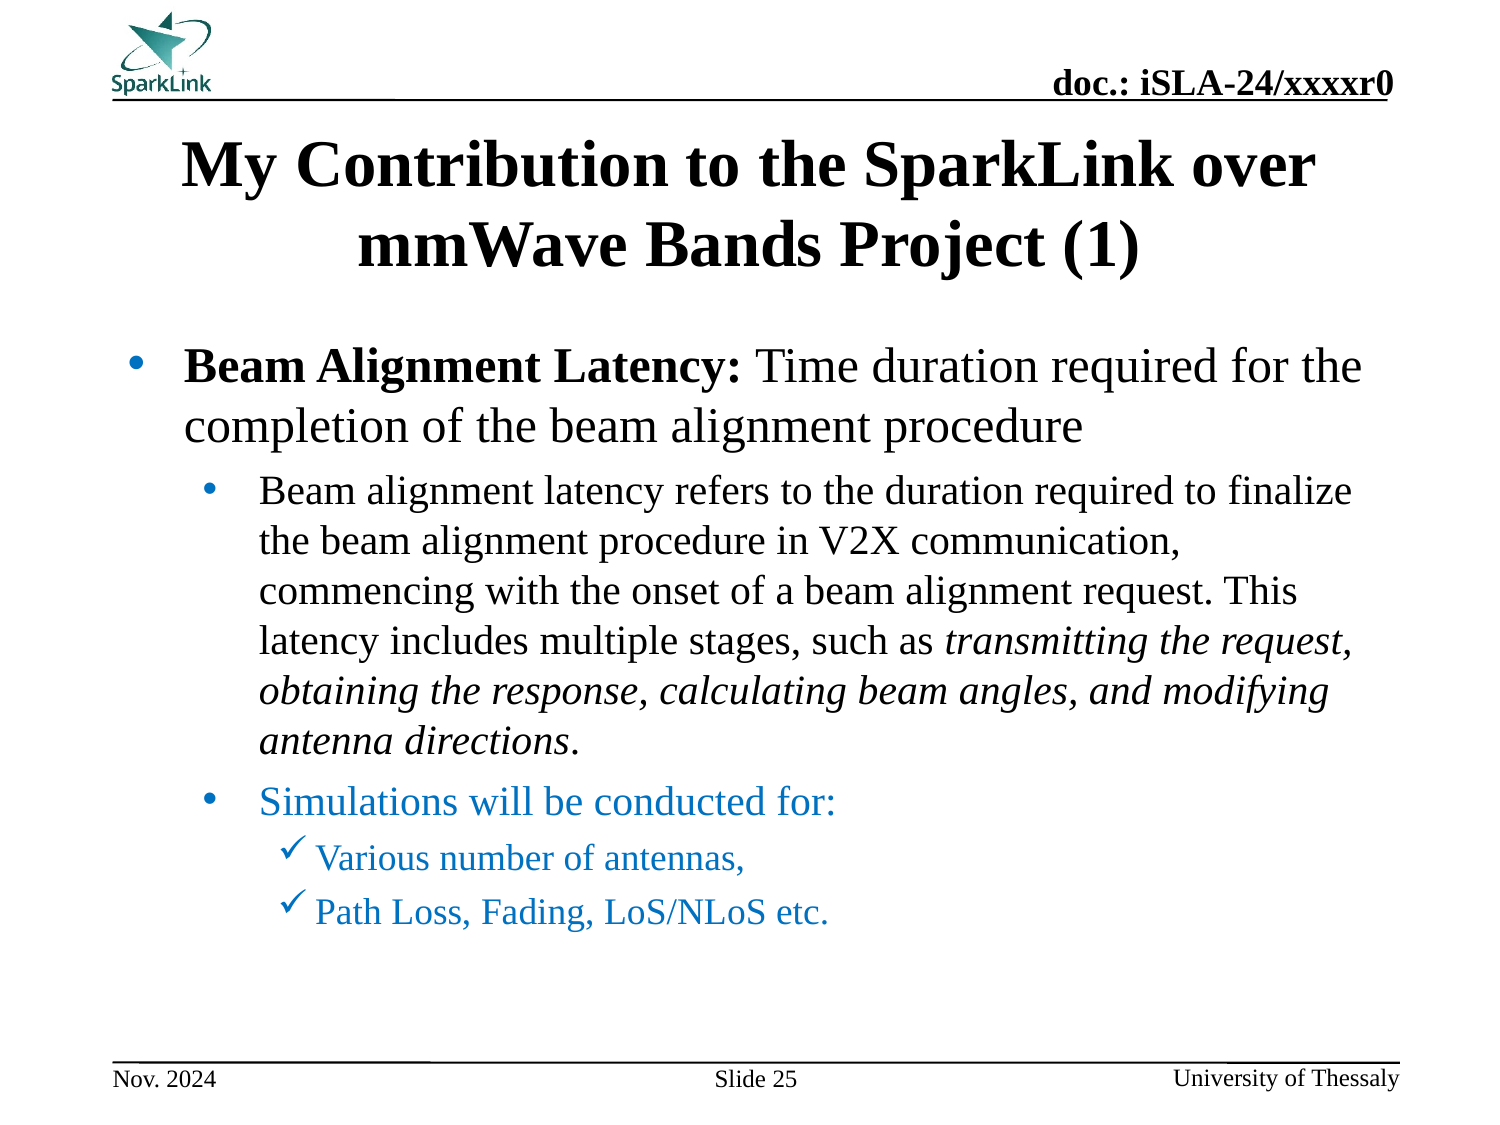

# My Contribution to the SparkLink over mmWave Bands Project (1)
Beam Alignment Latency: Time duration required for the completion of the beam alignment procedure
Beam alignment latency refers to the duration required to finalize the beam alignment procedure in V2X communication, commencing with the onset of a beam alignment request. This latency includes multiple stages, such as transmitting the request, obtaining the response, calculating beam angles, and modifying antenna directions.
Simulations will be conducted for:
Various number of antennas,
Path Loss, Fading, LoS/NLoS etc.

Slide 25